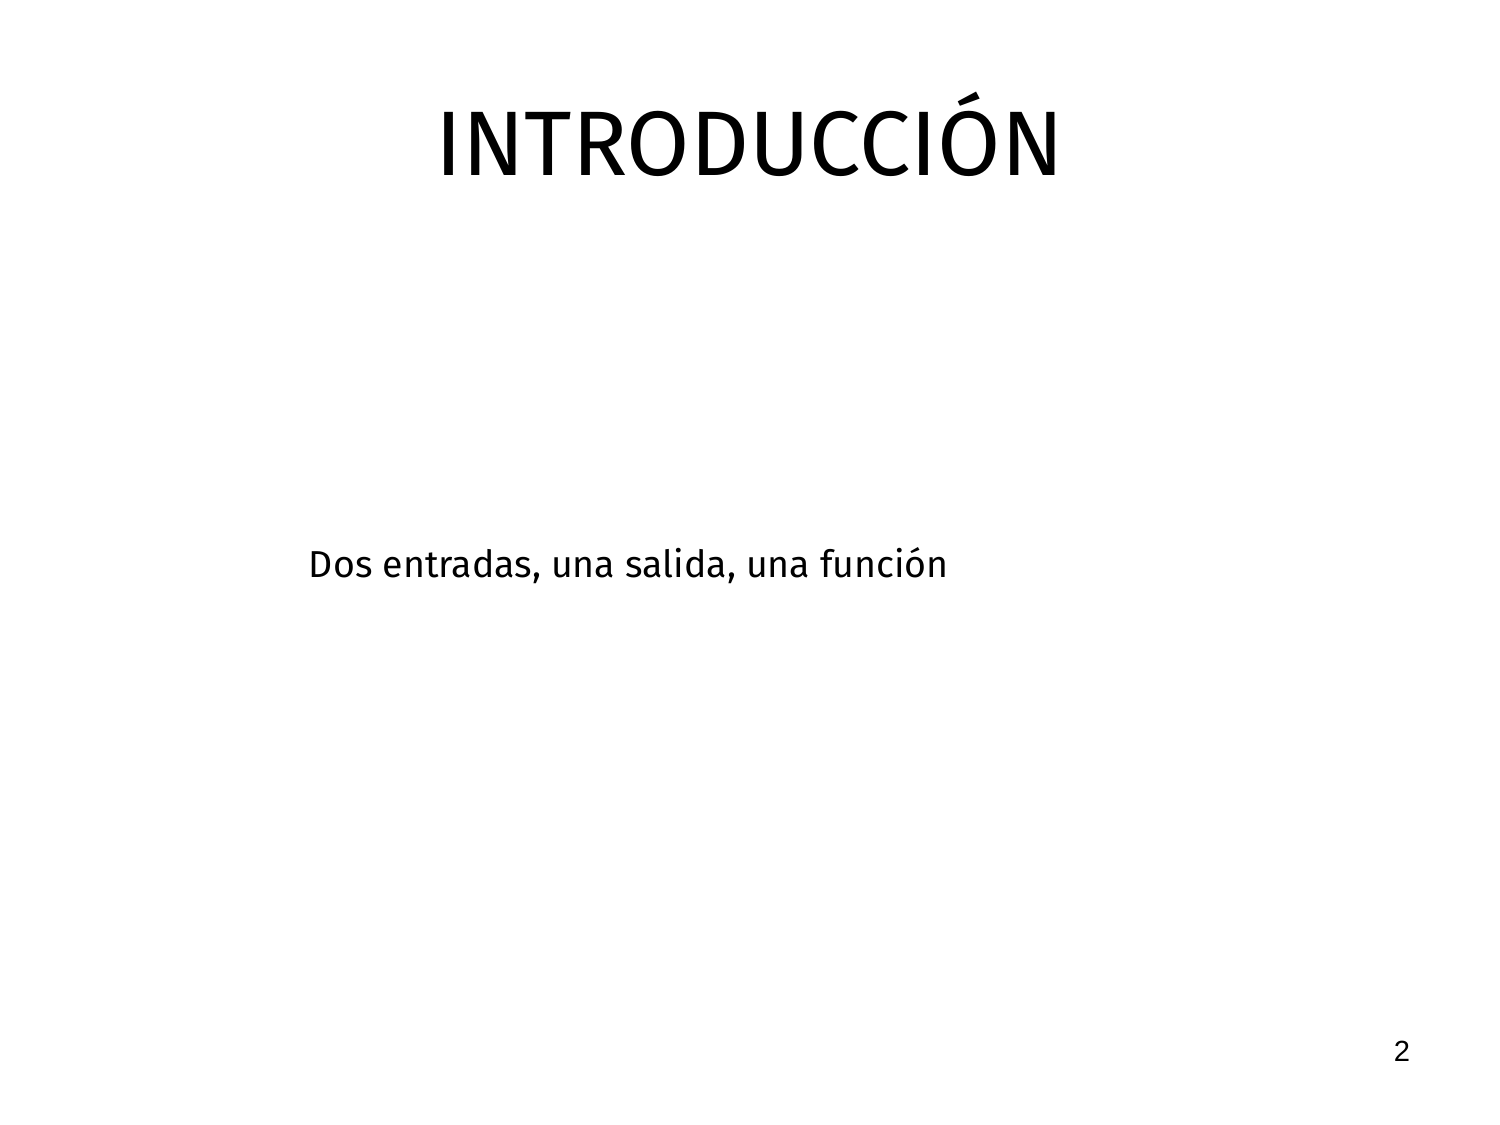

# INTRODUCCIÓN
Dos entradas, una salida, una función
2